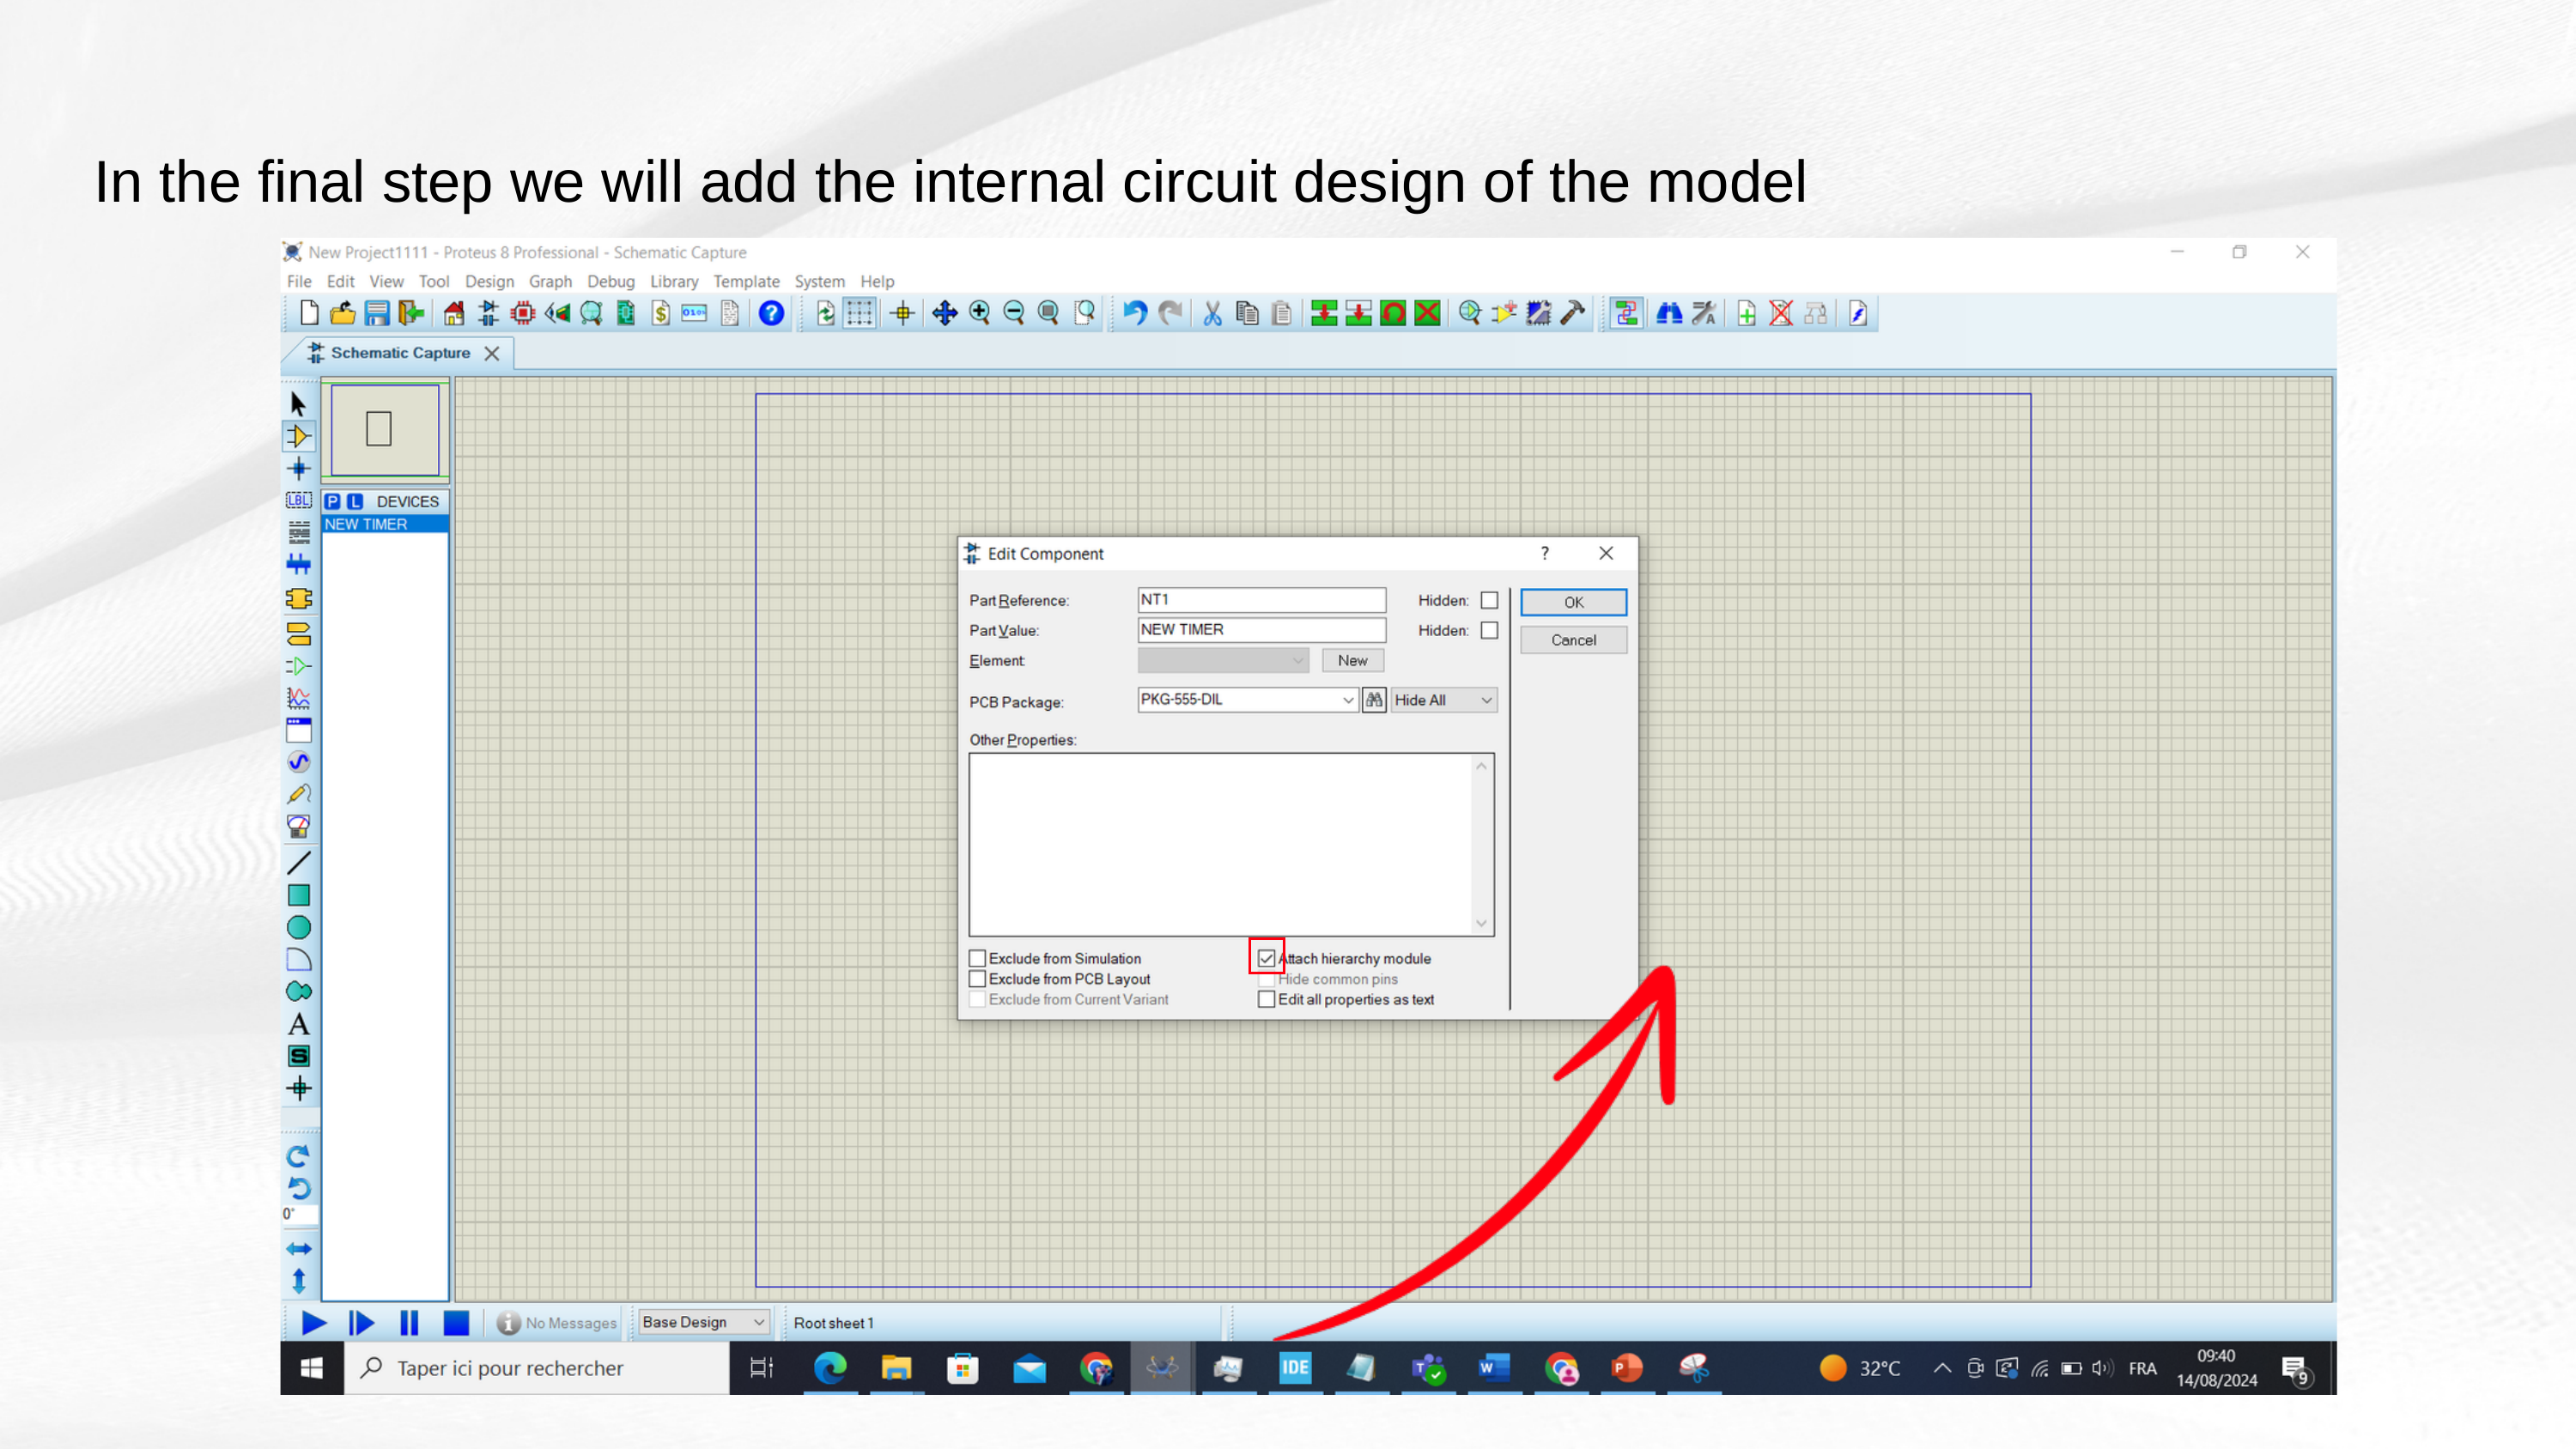

In the final step we will add the internal circuit design of the model